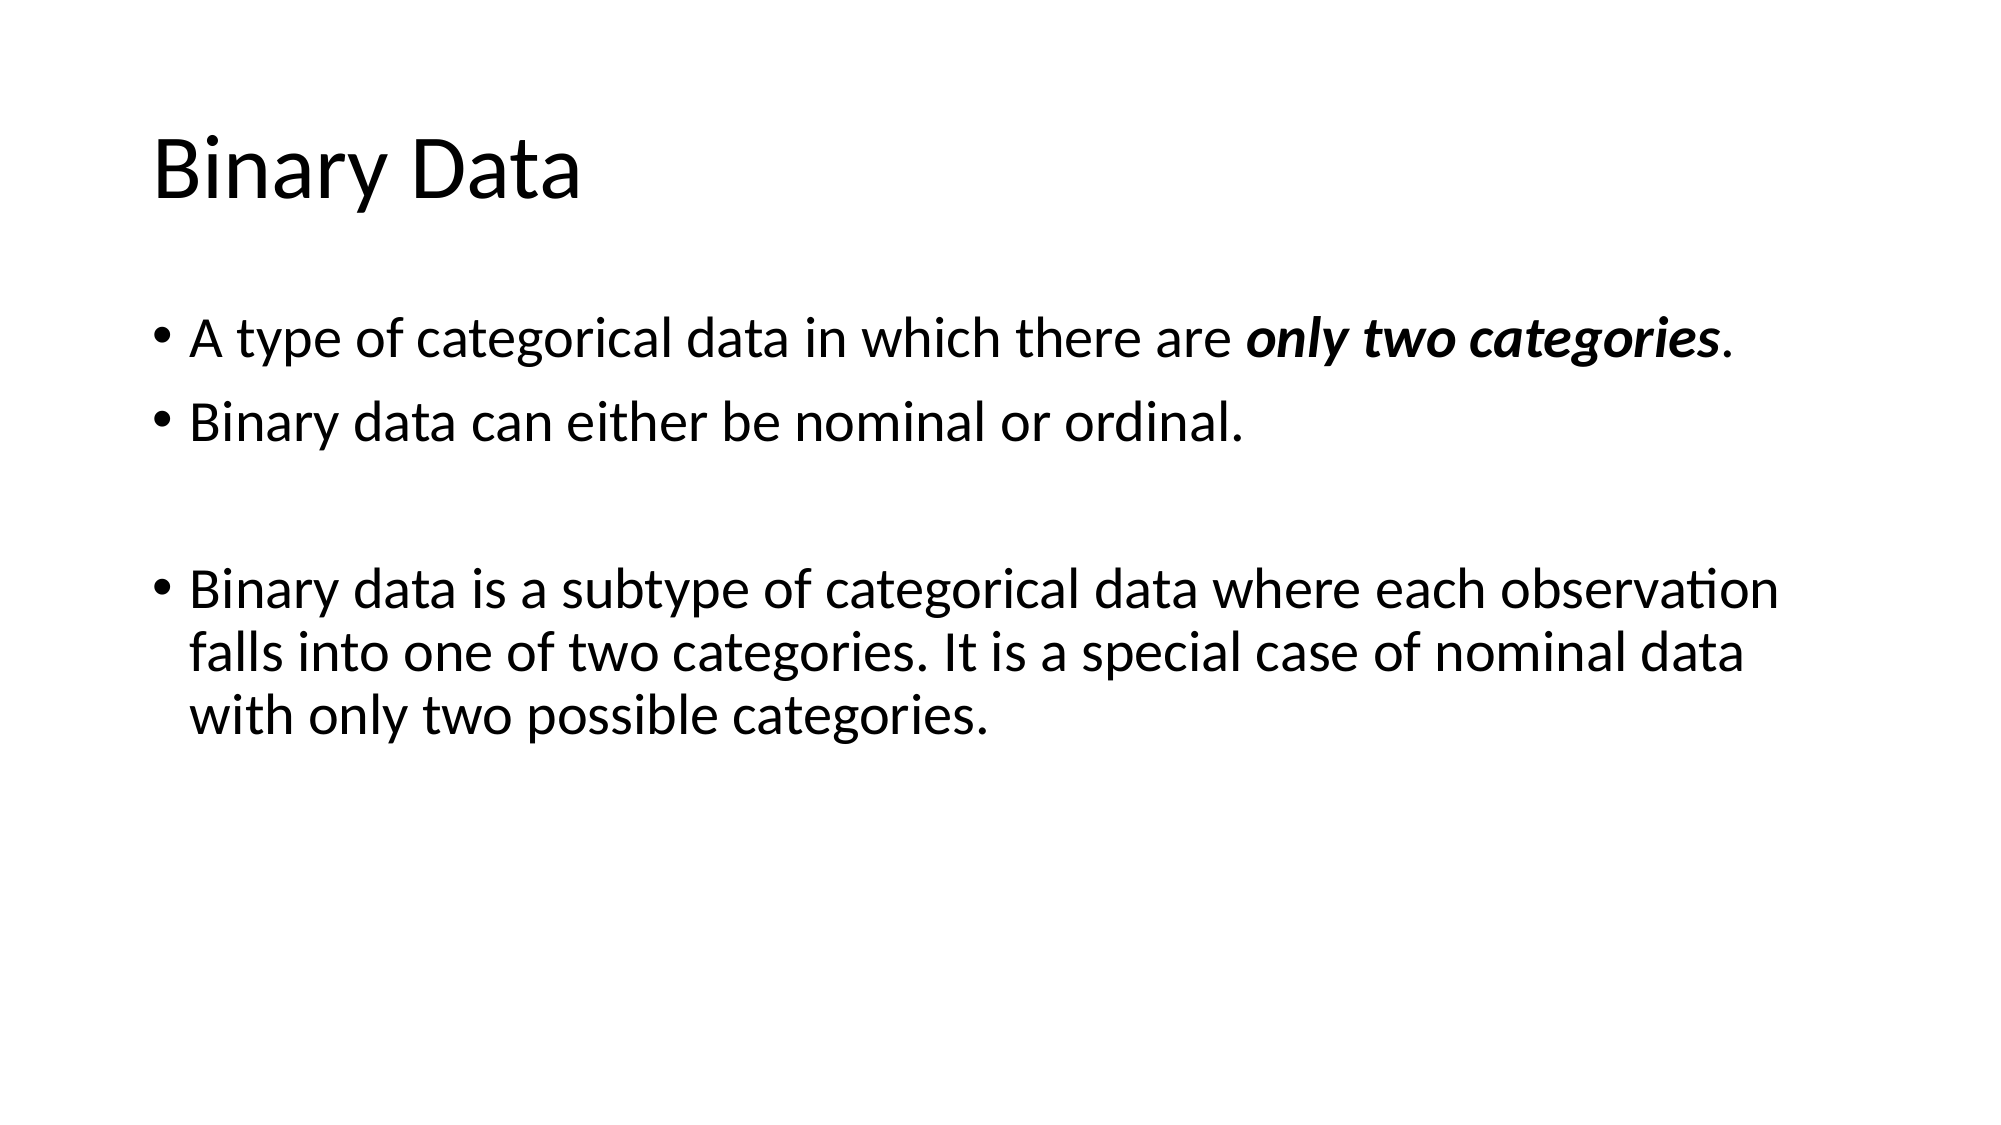

# Binary Data
A type of categorical data in which there are only two categories.
Binary data can either be nominal or ordinal.

Binary data is a subtype of categorical data where each observation falls into one of two categories. It is a special case of nominal data with only two possible categories.